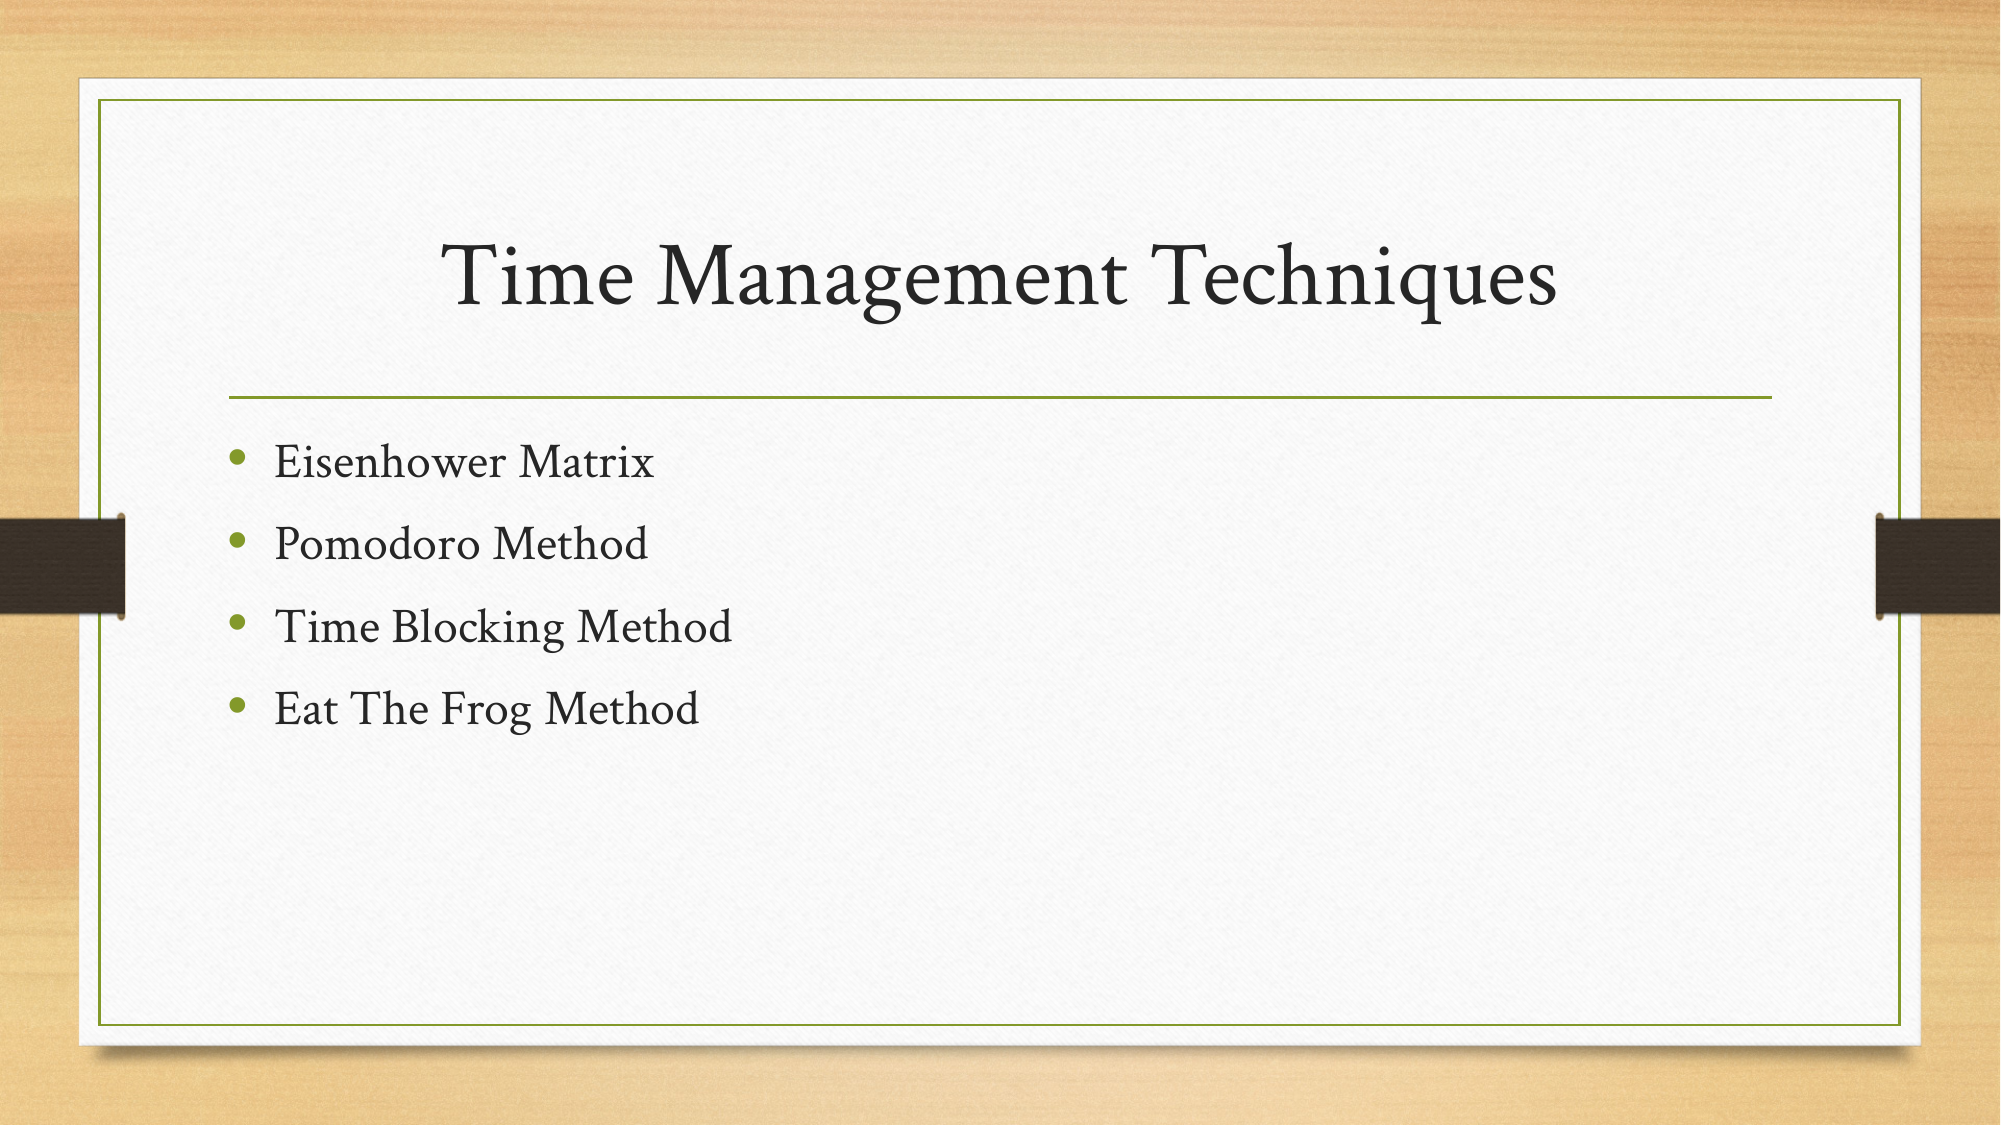

# Time Management Techniques
Eisenhower Matrix
Pomodoro Method
Time Blocking Method
Eat The Frog Method